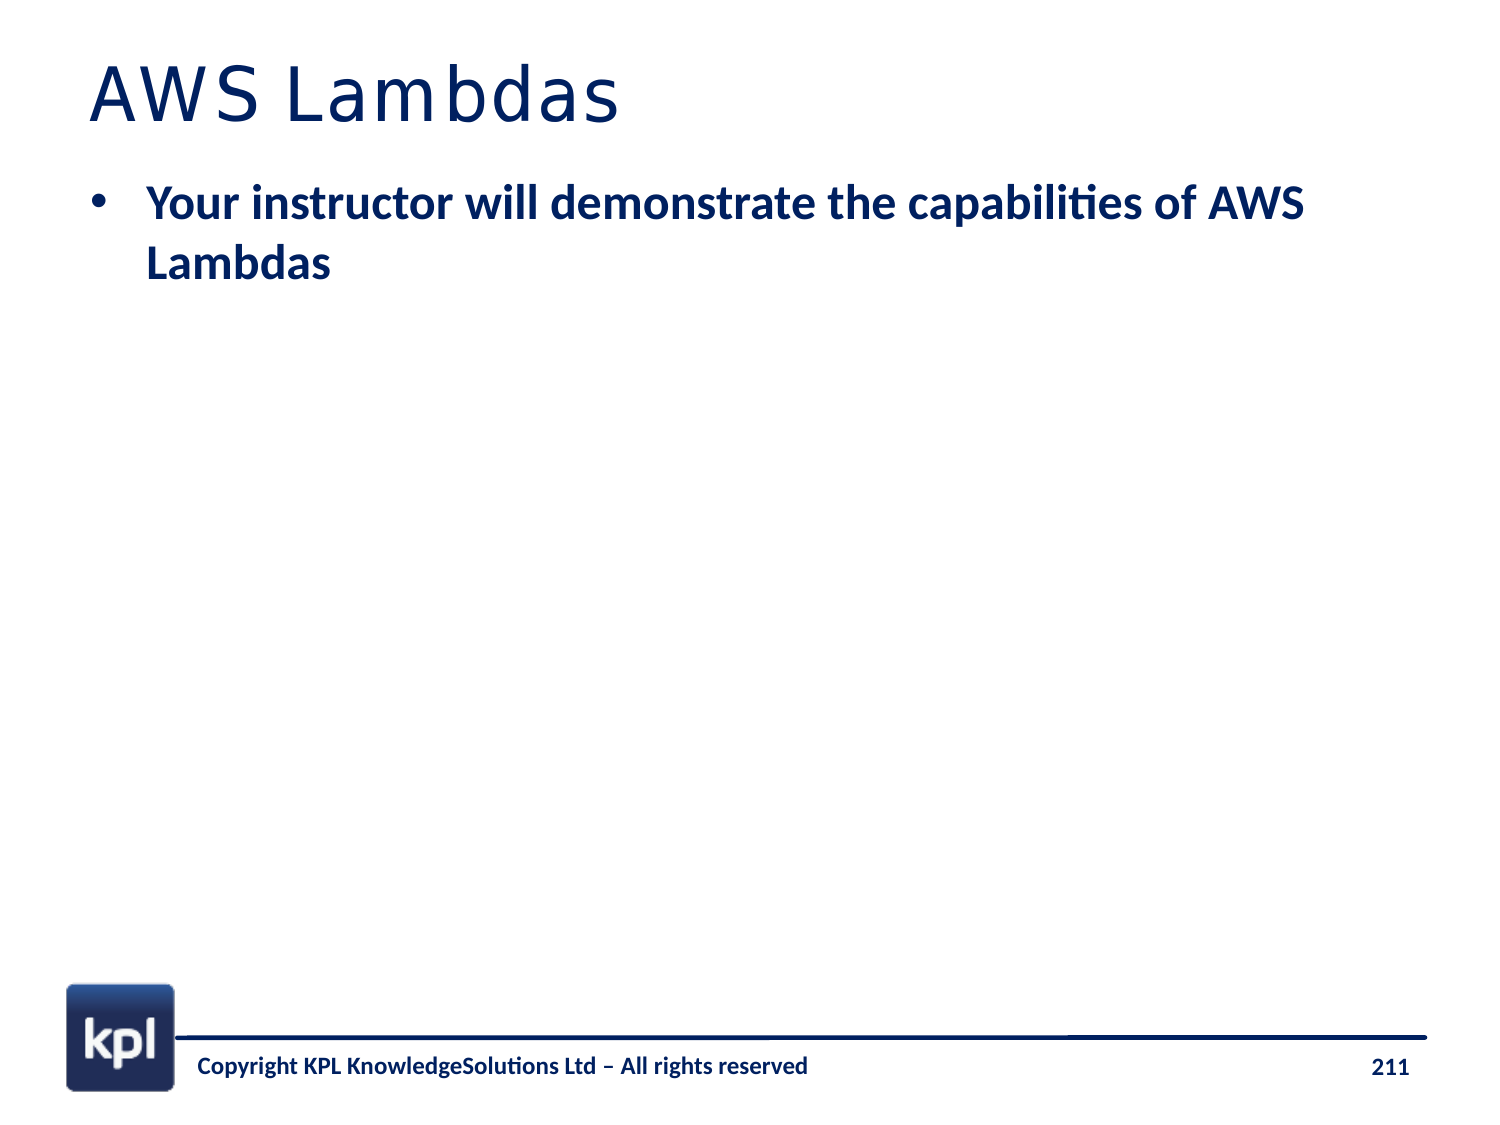

# AWS Lambdas
Your instructor will demonstrate the capabilities of AWS Lambdas
Copyright KPL KnowledgeSolutions Ltd – All rights reserved
211